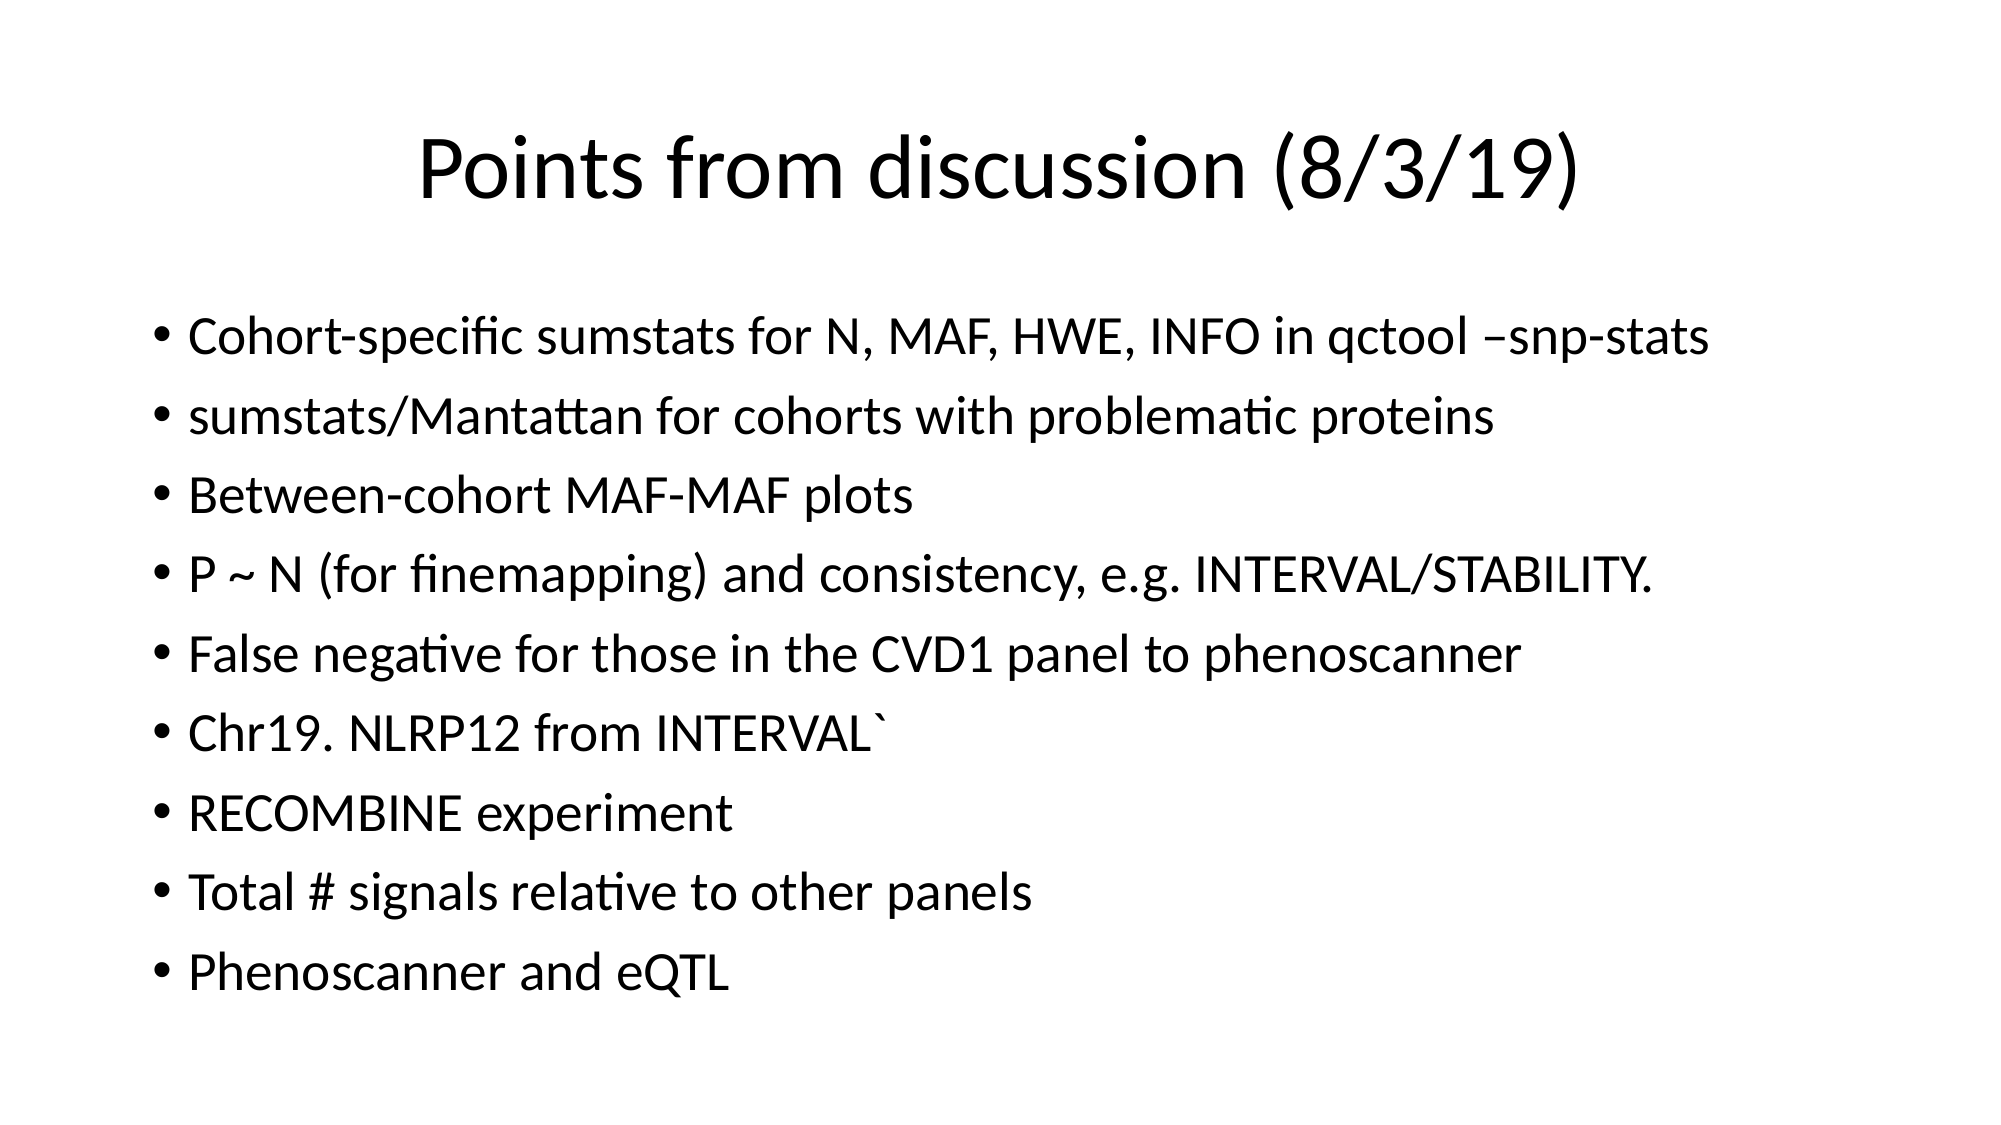

# Points from discussion (8/3/19)
Cohort-specific sumstats for N, MAF, HWE, INFO in qctool –snp-stats
sumstats/Mantattan for cohorts with problematic proteins
Between-cohort MAF-MAF plots
P ~ N (for finemapping) and consistency, e.g. INTERVAL/STABILITY.
False negative for those in the CVD1 panel to phenoscanner
Chr19. NLRP12 from INTERVAL`
RECOMBINE experiment
Total # signals relative to other panels
Phenoscanner and eQTL